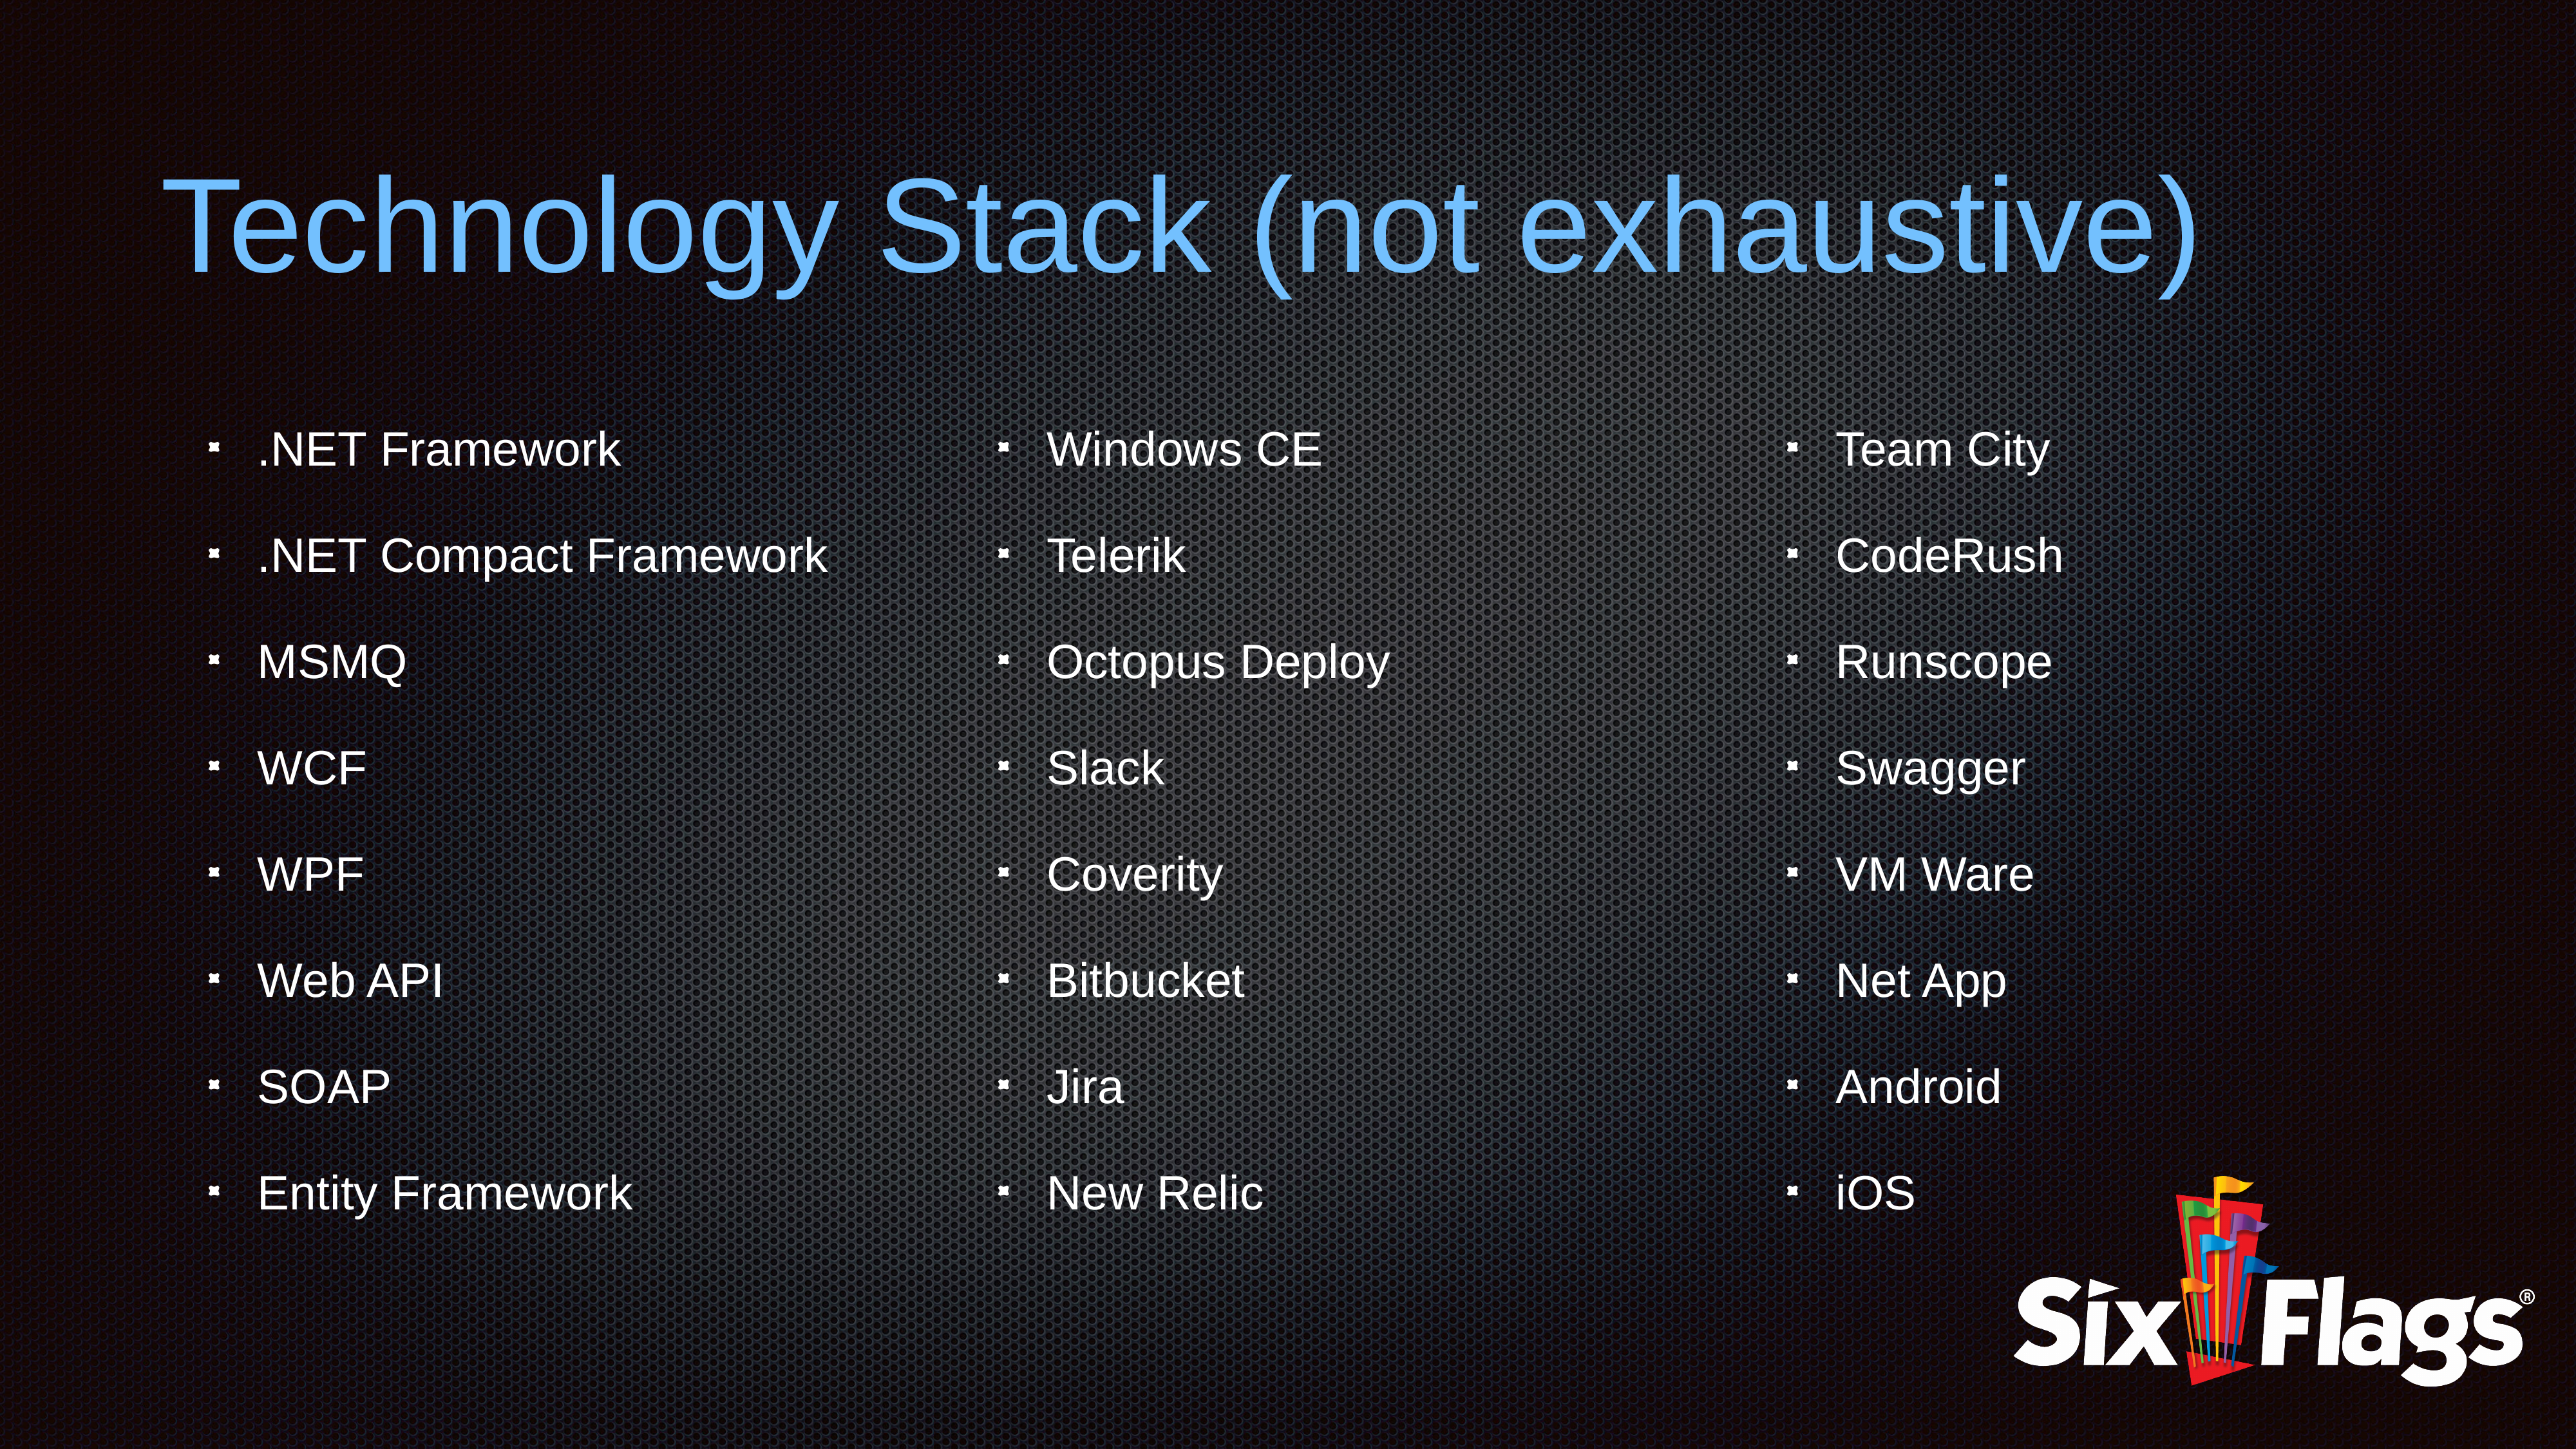

# Technology Stack (not exhaustive)
.NET Framework
.NET Compact Framework
MSMQ
WCF
WPF
Web API
SOAP
Entity Framework
Windows CE
Telerik
Octopus Deploy
Slack
Coverity
Bitbucket
Jira
New Relic
Team City
CodeRush
Runscope
Swagger
VM Ware
Net App
Android
iOS